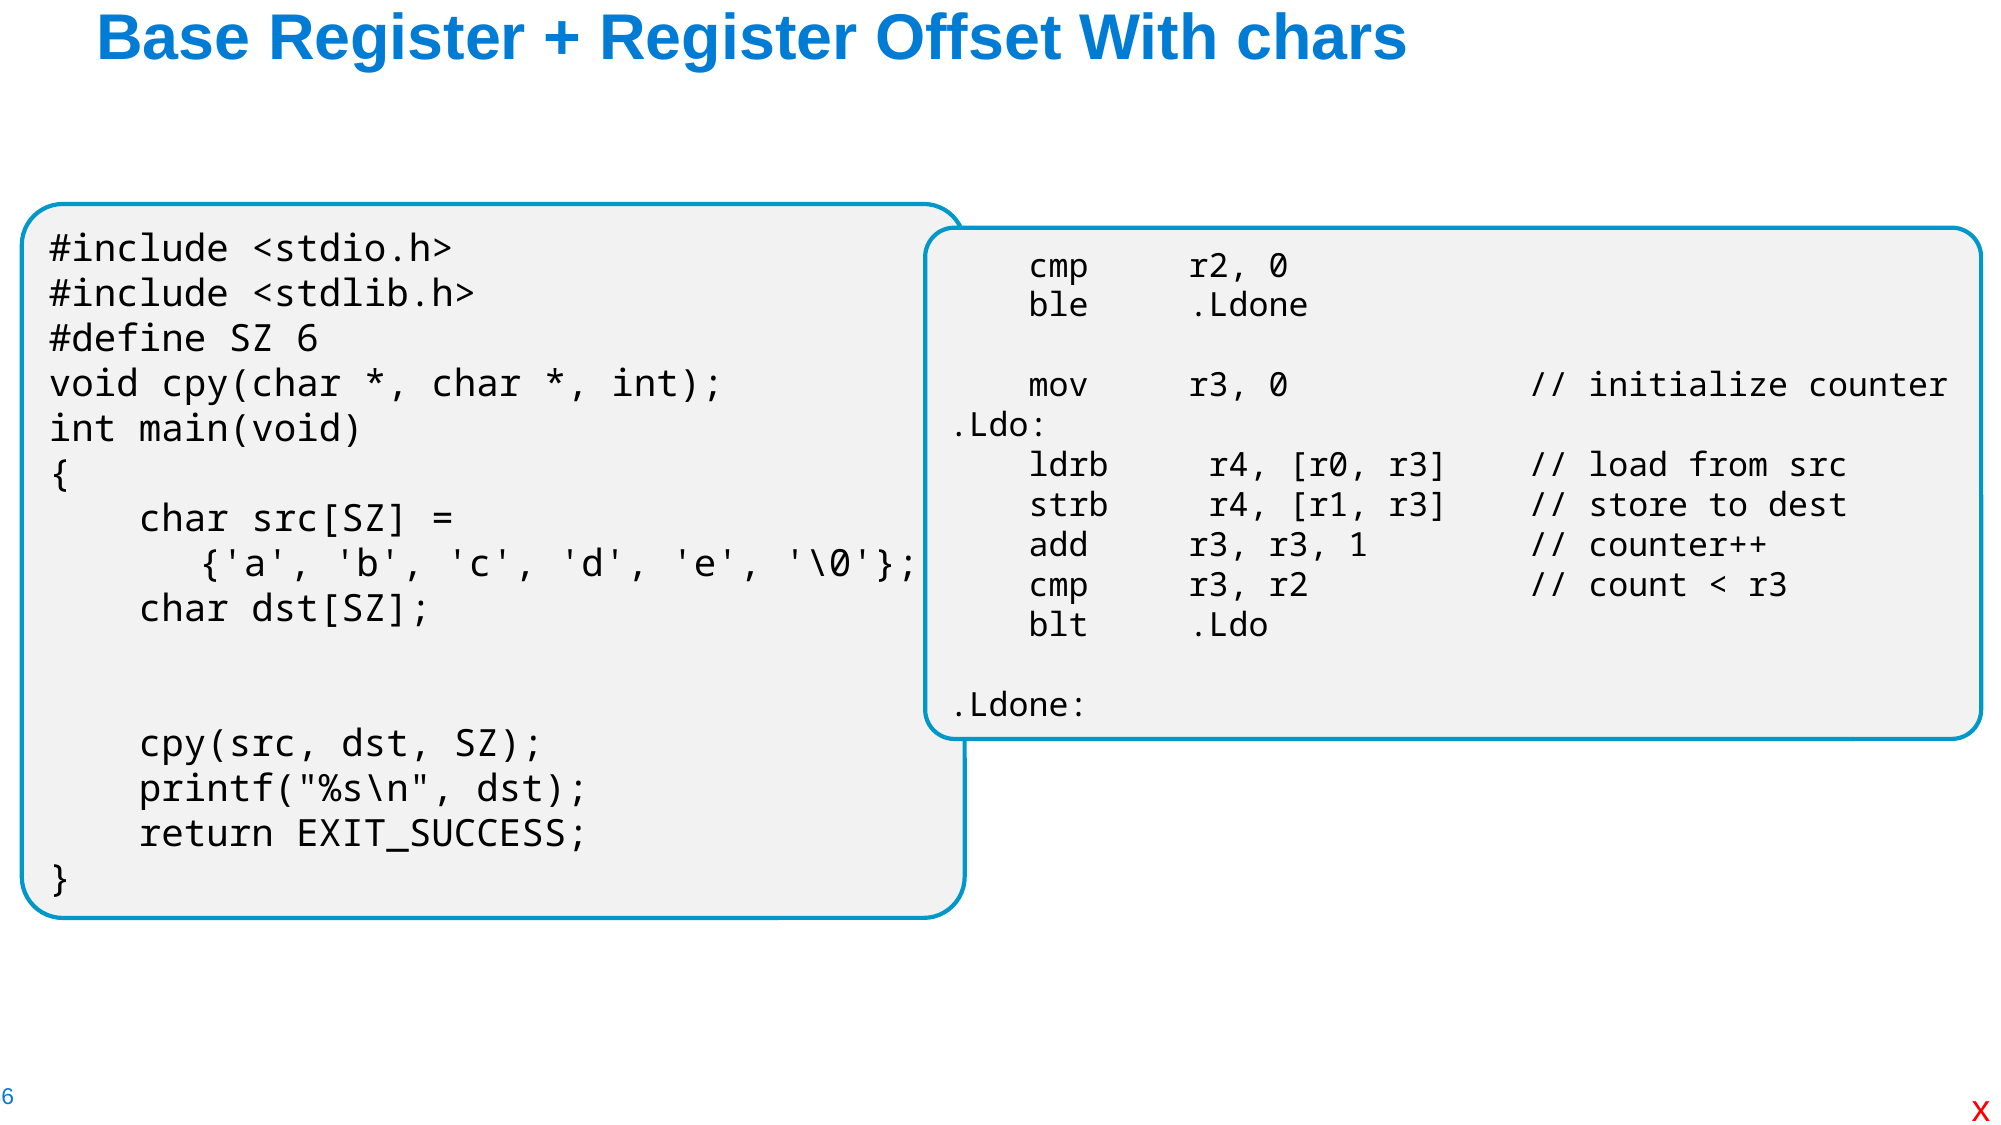

# Base Register + Register Offset With chars
#include <stdio.h>
#include <stdlib.h>
#define SZ 6
void cpy(char *, char *, int);
int main(void)
{
    char src[SZ] =
	{'a', 'b', 'c', 'd', 'e', '\0'};
    char dst[SZ];

    cpy(src, dst, SZ);
    printf("%s\n", dst);
    return EXIT_SUCCESS;
}
    cmp     r2, 0
    ble     .Ldone

    mov     r3, 0            // initialize counter
.Ldo:
    ldrb     r4, [r0, r3]    // load from src
    strb     r4, [r1, r3]    // store to dest
    add     r3, r3, 1        // counter++
    cmp     r3, r2           // count < r3
    blt     .Ldo

.Ldone:
x